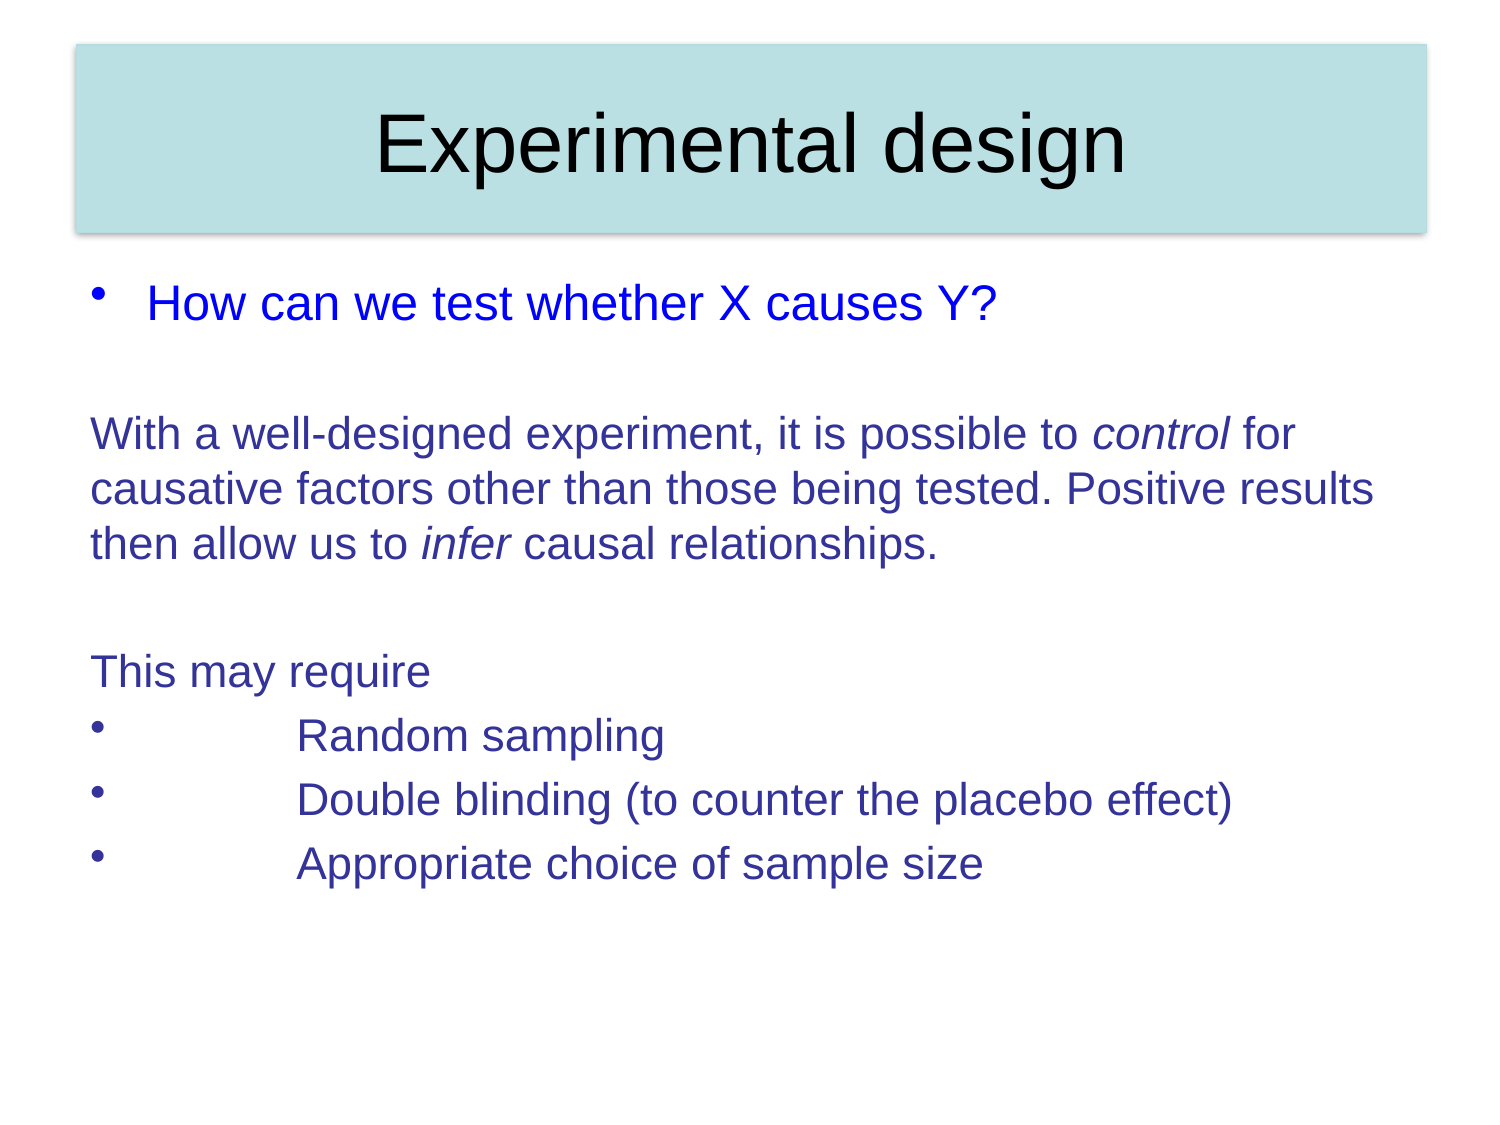

#
Experimental design
How can we test whether X causes Y?

With a well-designed experiment, it is possible to control for causative factors other than those being tested. Positive results then allow us to infer causal relationships.

This may require
	Random sampling
	Double blinding (to counter the placebo effect)
	Appropriate choice of sample size